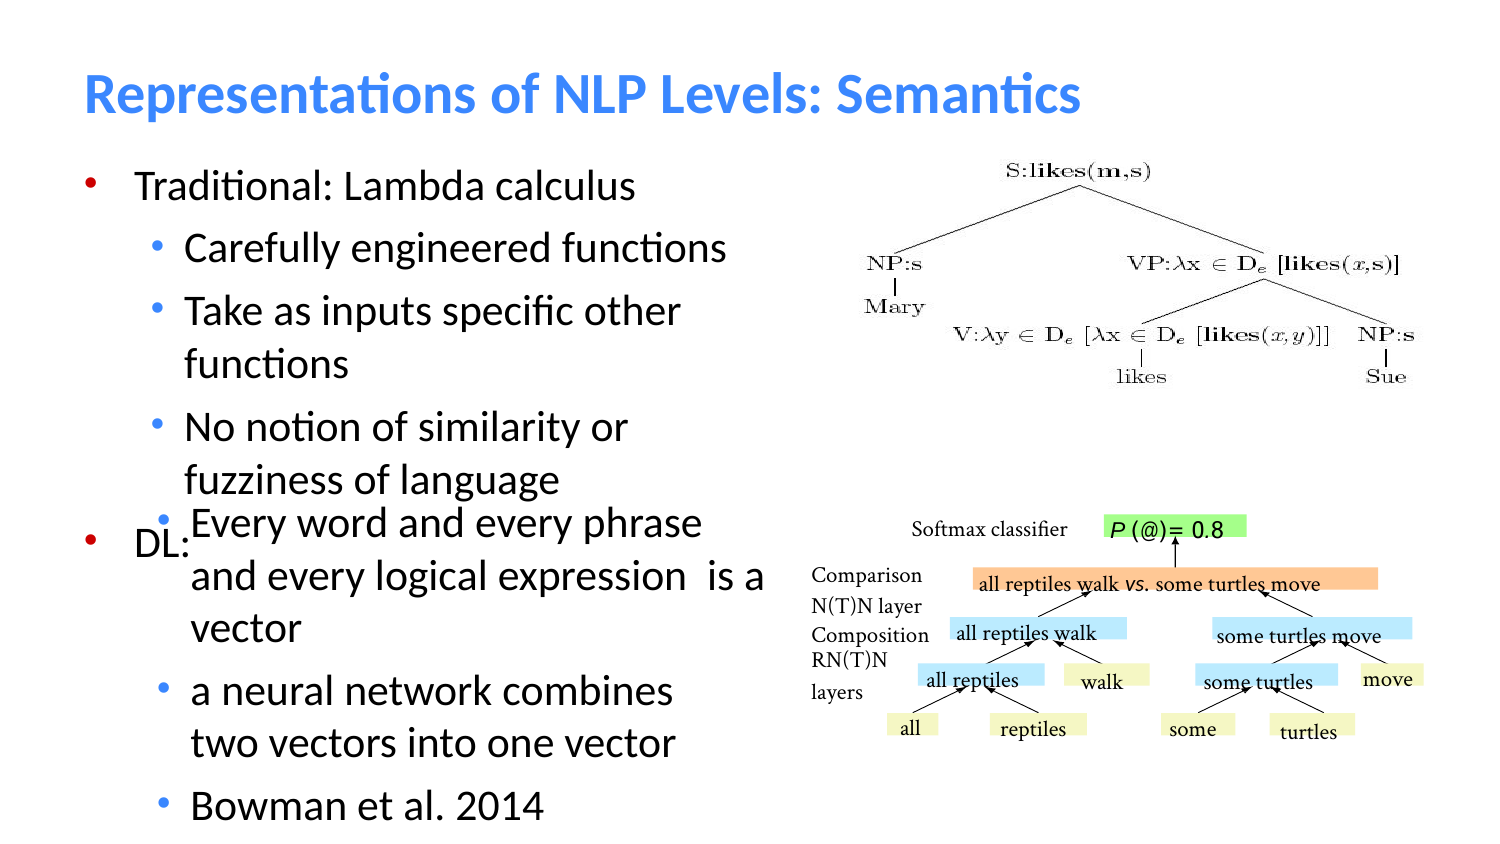

# Representations of NLP Levels: Semantics
Traditional: Lambda calculus
Carefully engineered functions
Take as inputs specific other  functions
No notion of similarity or  fuzziness of language
DL:

Every word and every phrase  and every logical expression  is a vector
a neural network combines  two vectors into one vector
Bowman et al. 2014
Softmax classifier
P (@)= 0.8

Comparison  N(T)N layer
all reptiles walk vs. some turtles move

all reptiles walk
some turtles move
Composition
RN(T)N
layers

all reptiles
walk
some turtles
move

all

reptiles
some
turtles